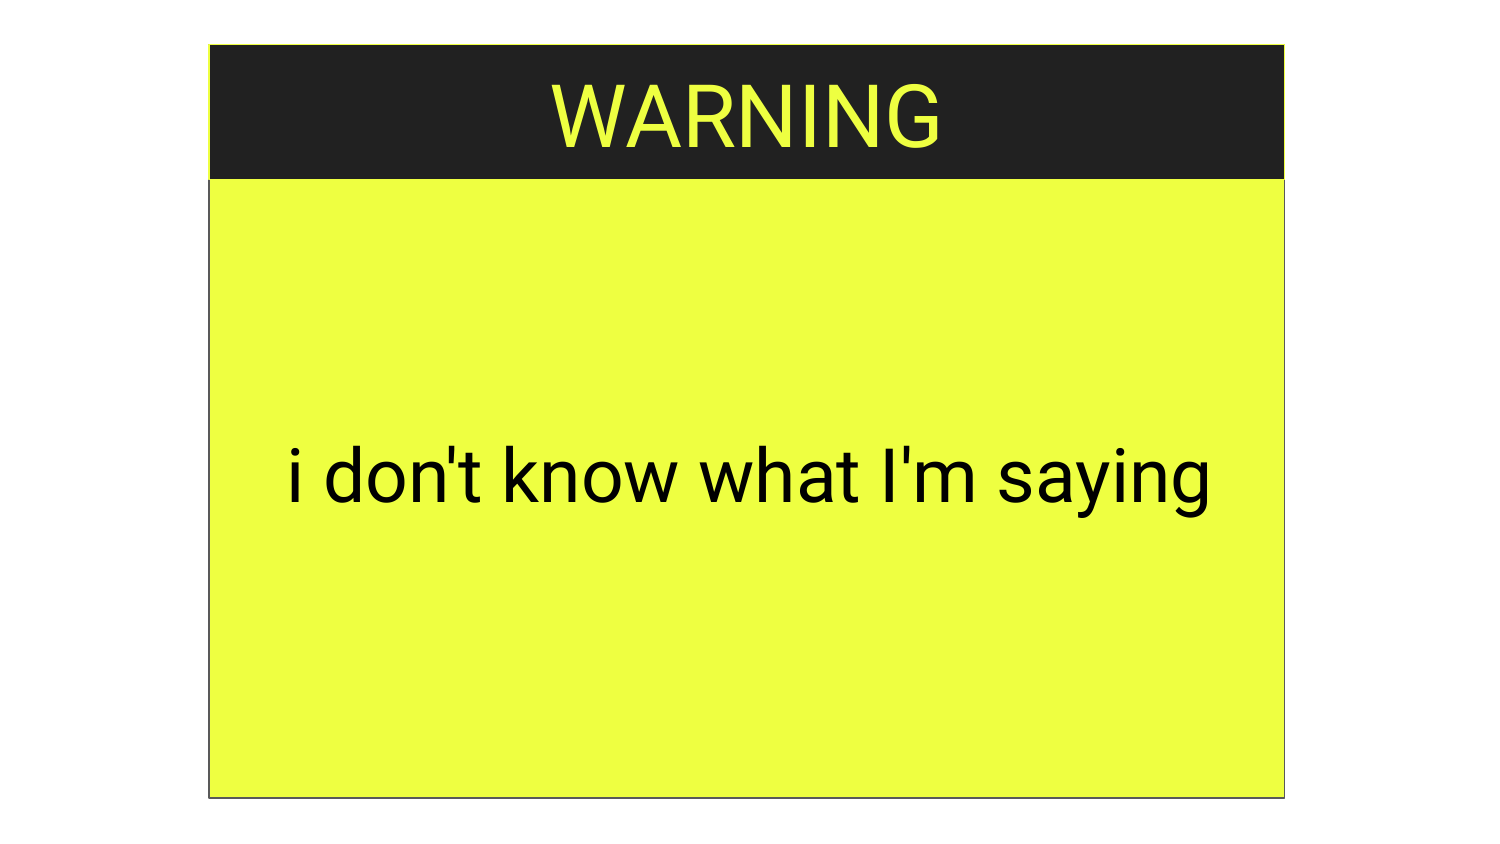

WARNING
# i don't know what I'm saying